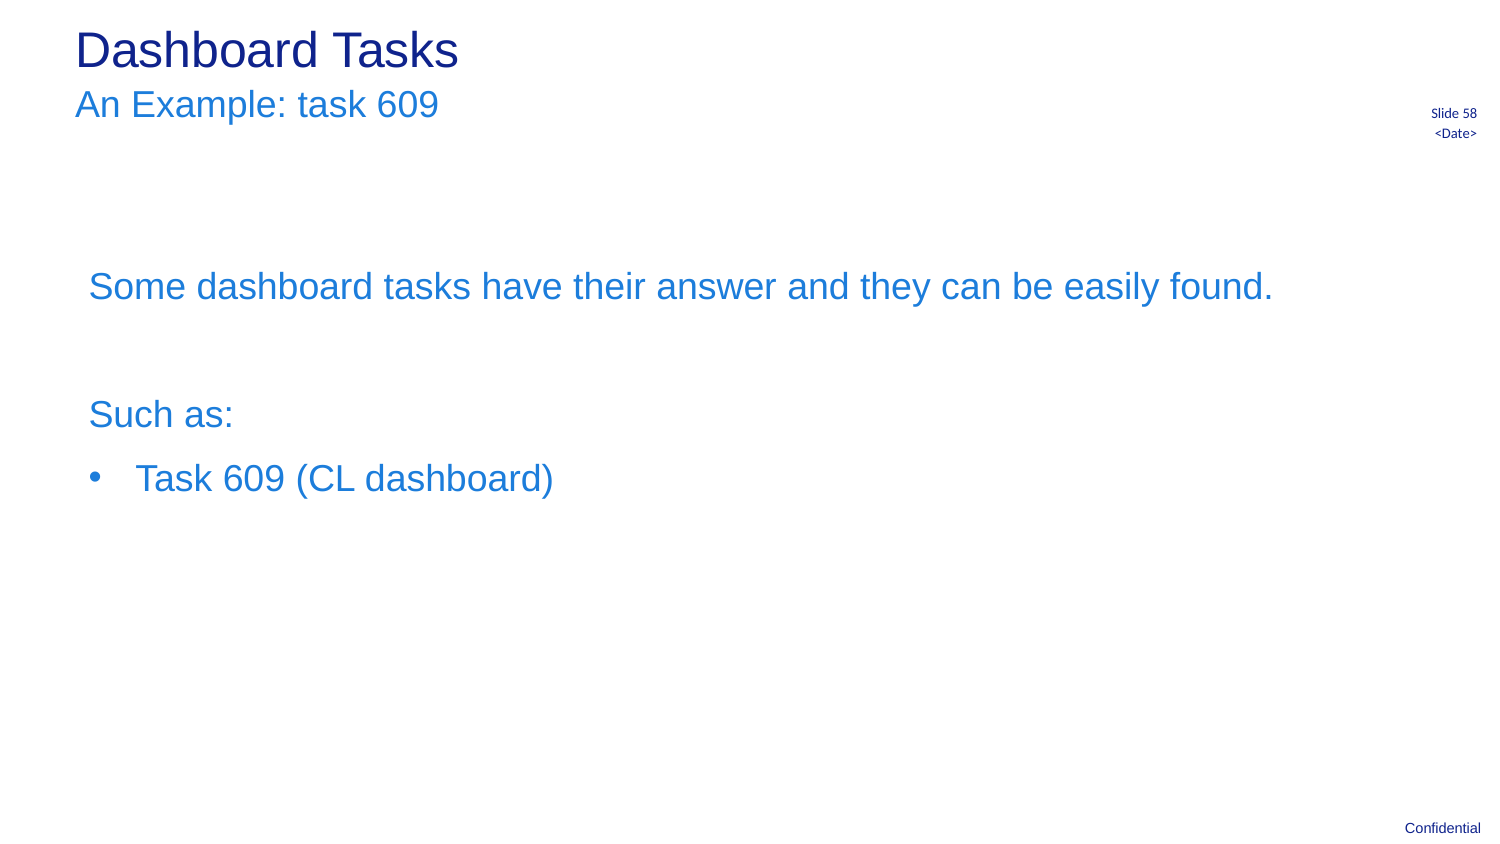

# Dashboard Tasks
An Example: task 609

Slide 58
<Date>
Some dashboard tasks have their answer and they can be easily found.

Such as:
Task 609 (CL dashboard)